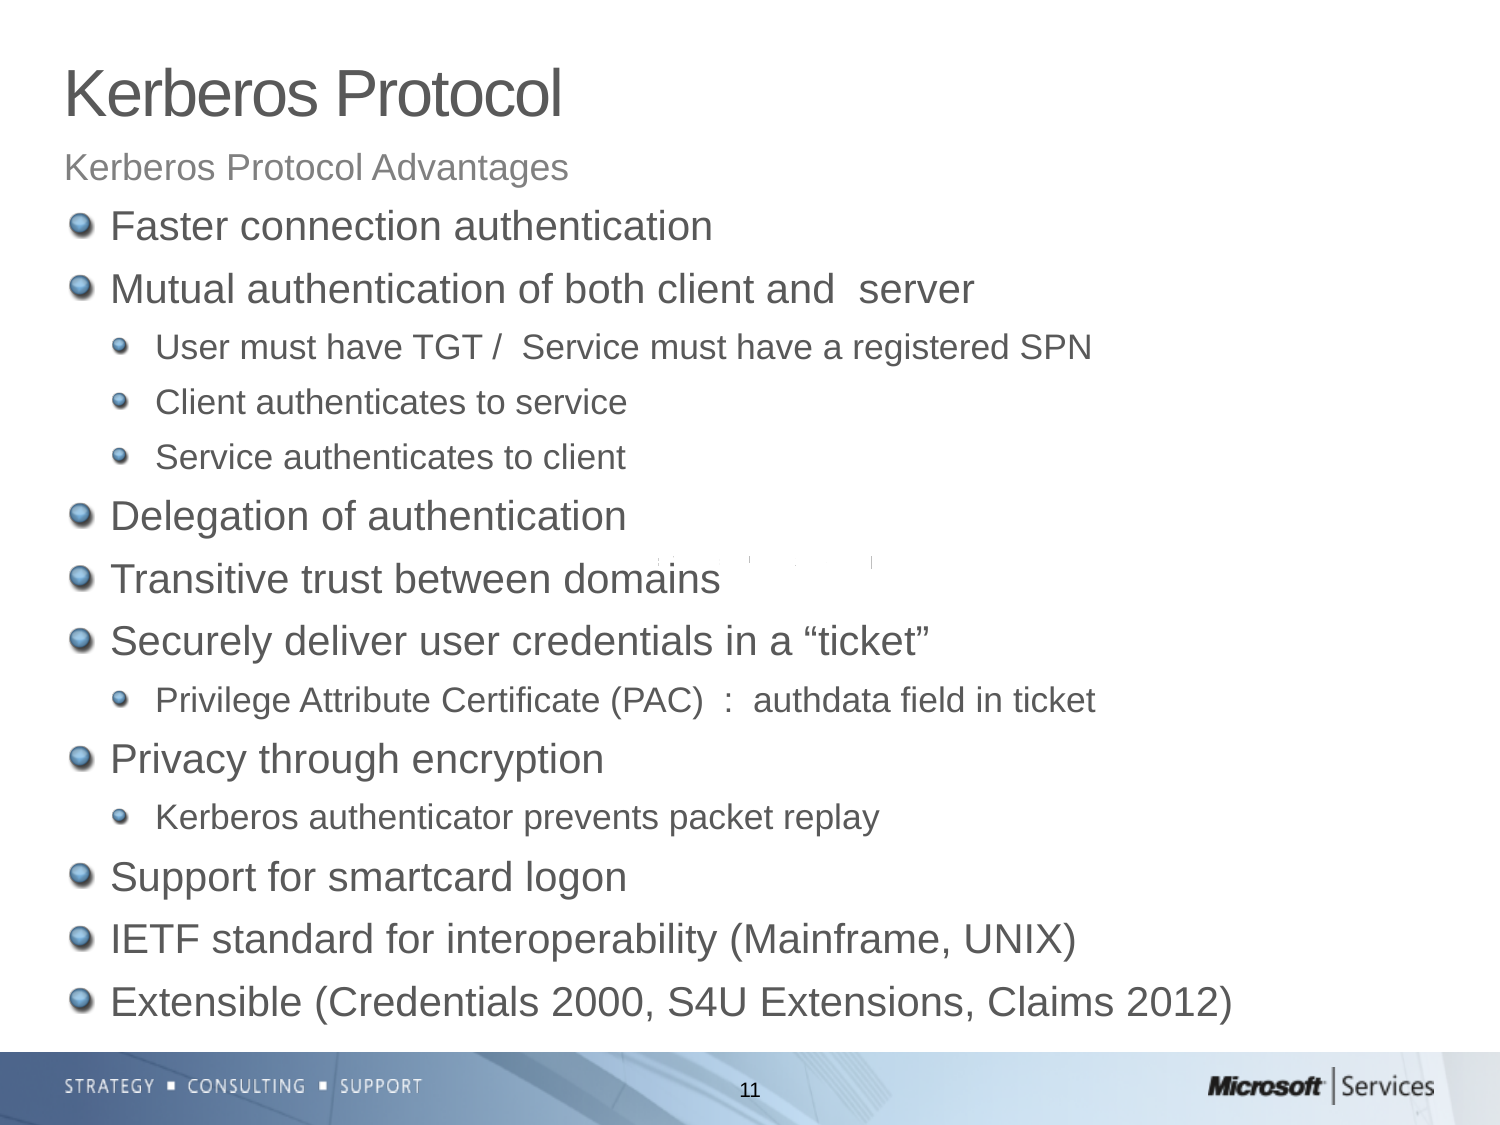

# Kerberos Protocol
Kerberos Protocol Advantages
Faster connection authentication
Mutual authentication of both client and  server
User must have TGT /  Service must have a registered SPN
Client authenticates to service
Service authenticates to client
Delegation of authentication
Transitive trust between domains
Securely deliver user credentials in a “ticket”
Privilege Attribute Certificate (PAC)  :  authdata field in ticket
Privacy through encryption
Kerberos authenticator prevents packet replay
Support for smartcard logon
IETF standard for interoperability (Mainframe, UNIX)
Extensible (Credentials 2000, S4U Extensions, Claims 2012)